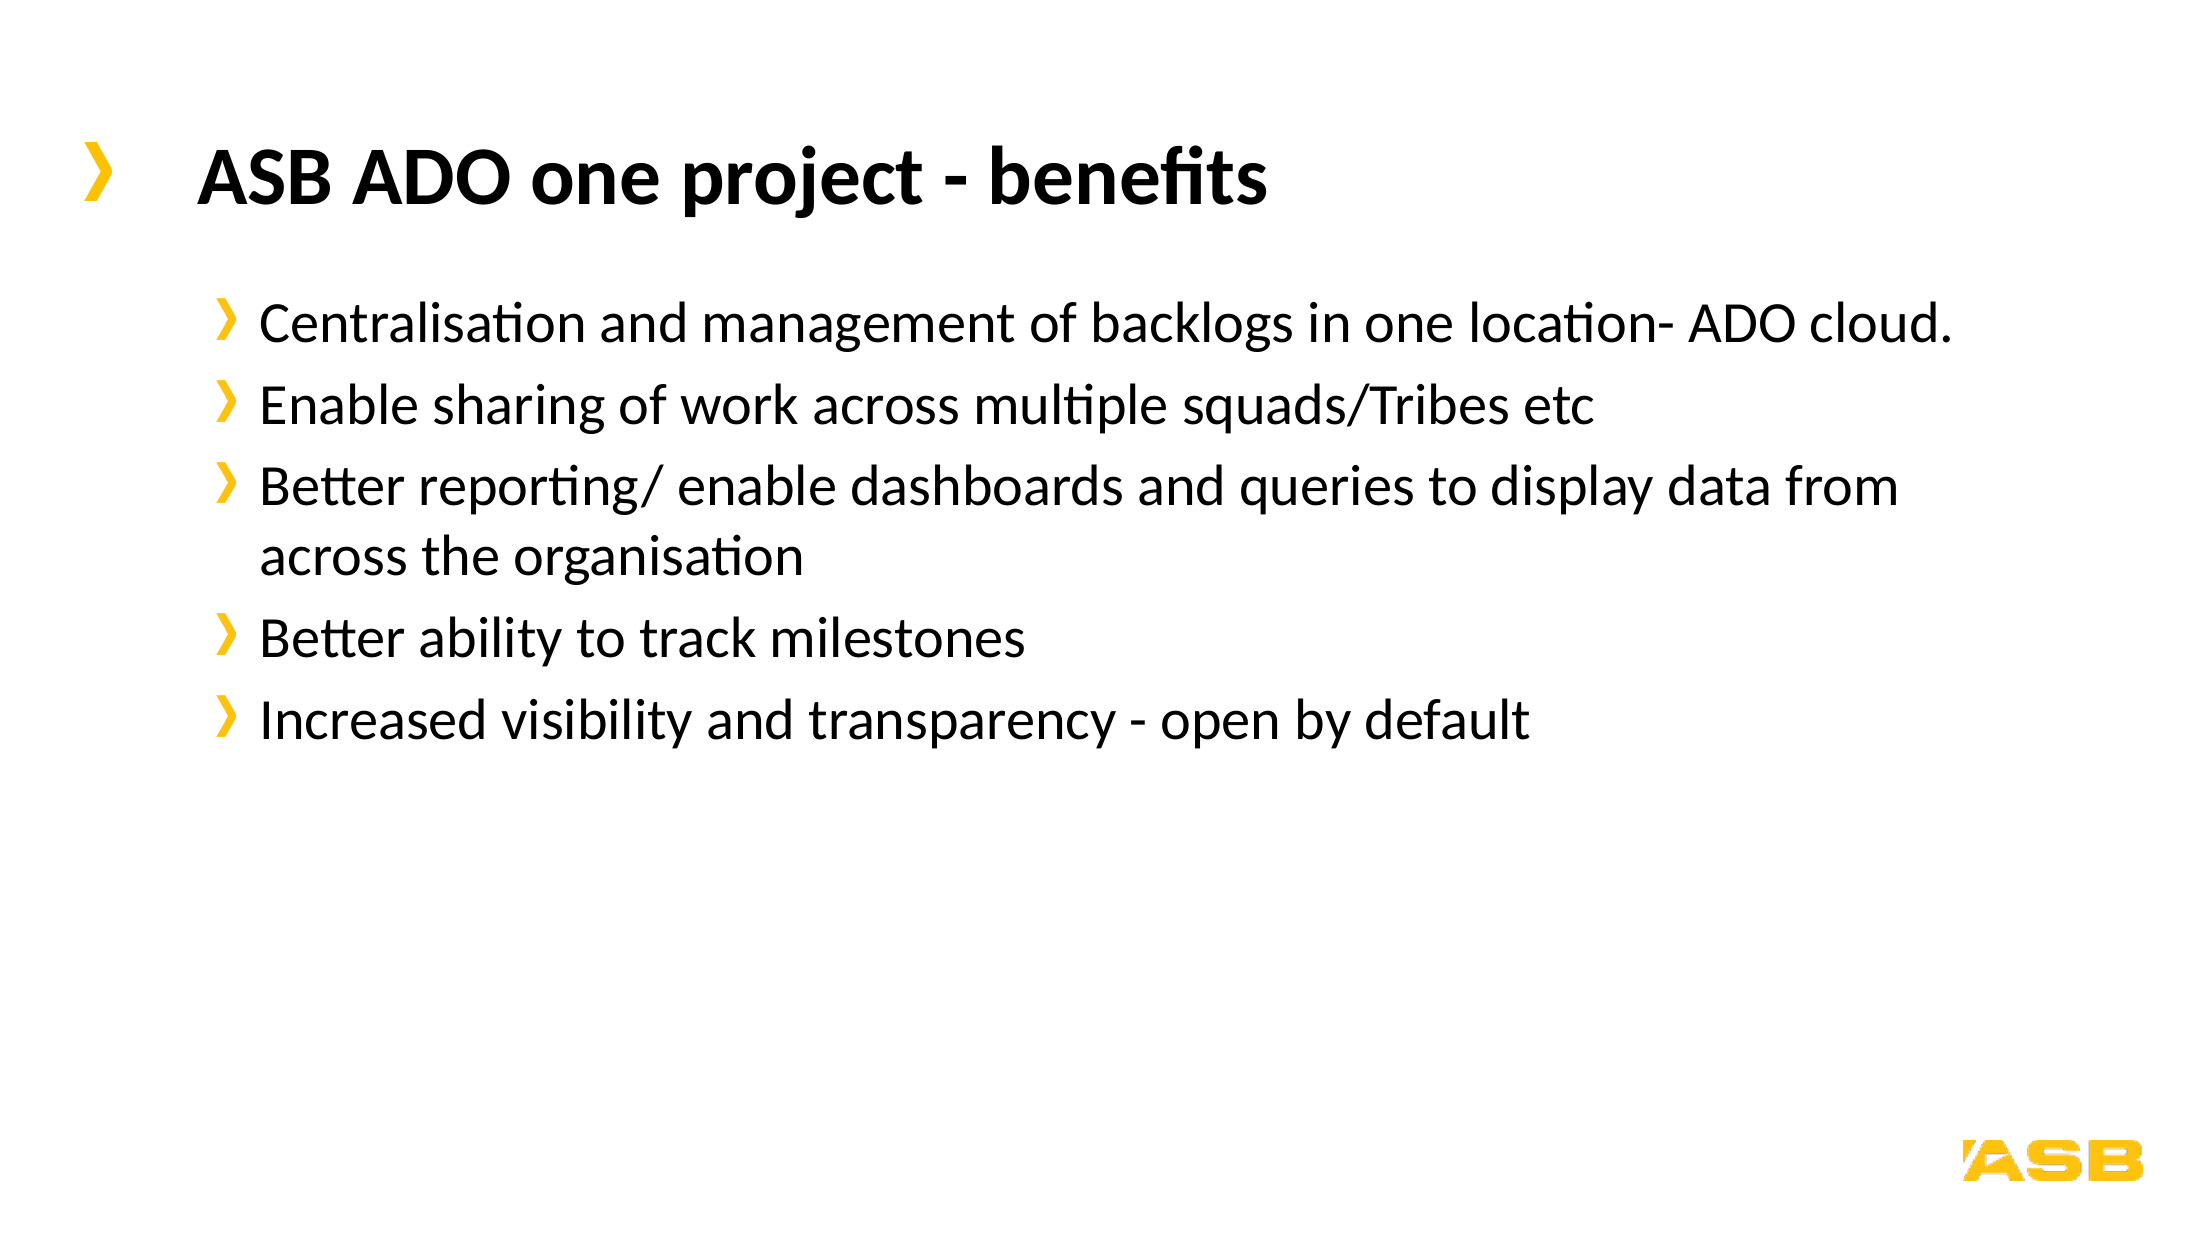

# ASB ADO one project - benefits
Centralisation and management of backlogs in one location- ADO cloud.
Enable sharing of work across multiple squads/Tribes etc
Better reporting/ enable dashboards and queries to display data from across the organisation
Better ability to track milestones
Increased visibility and transparency - open by default